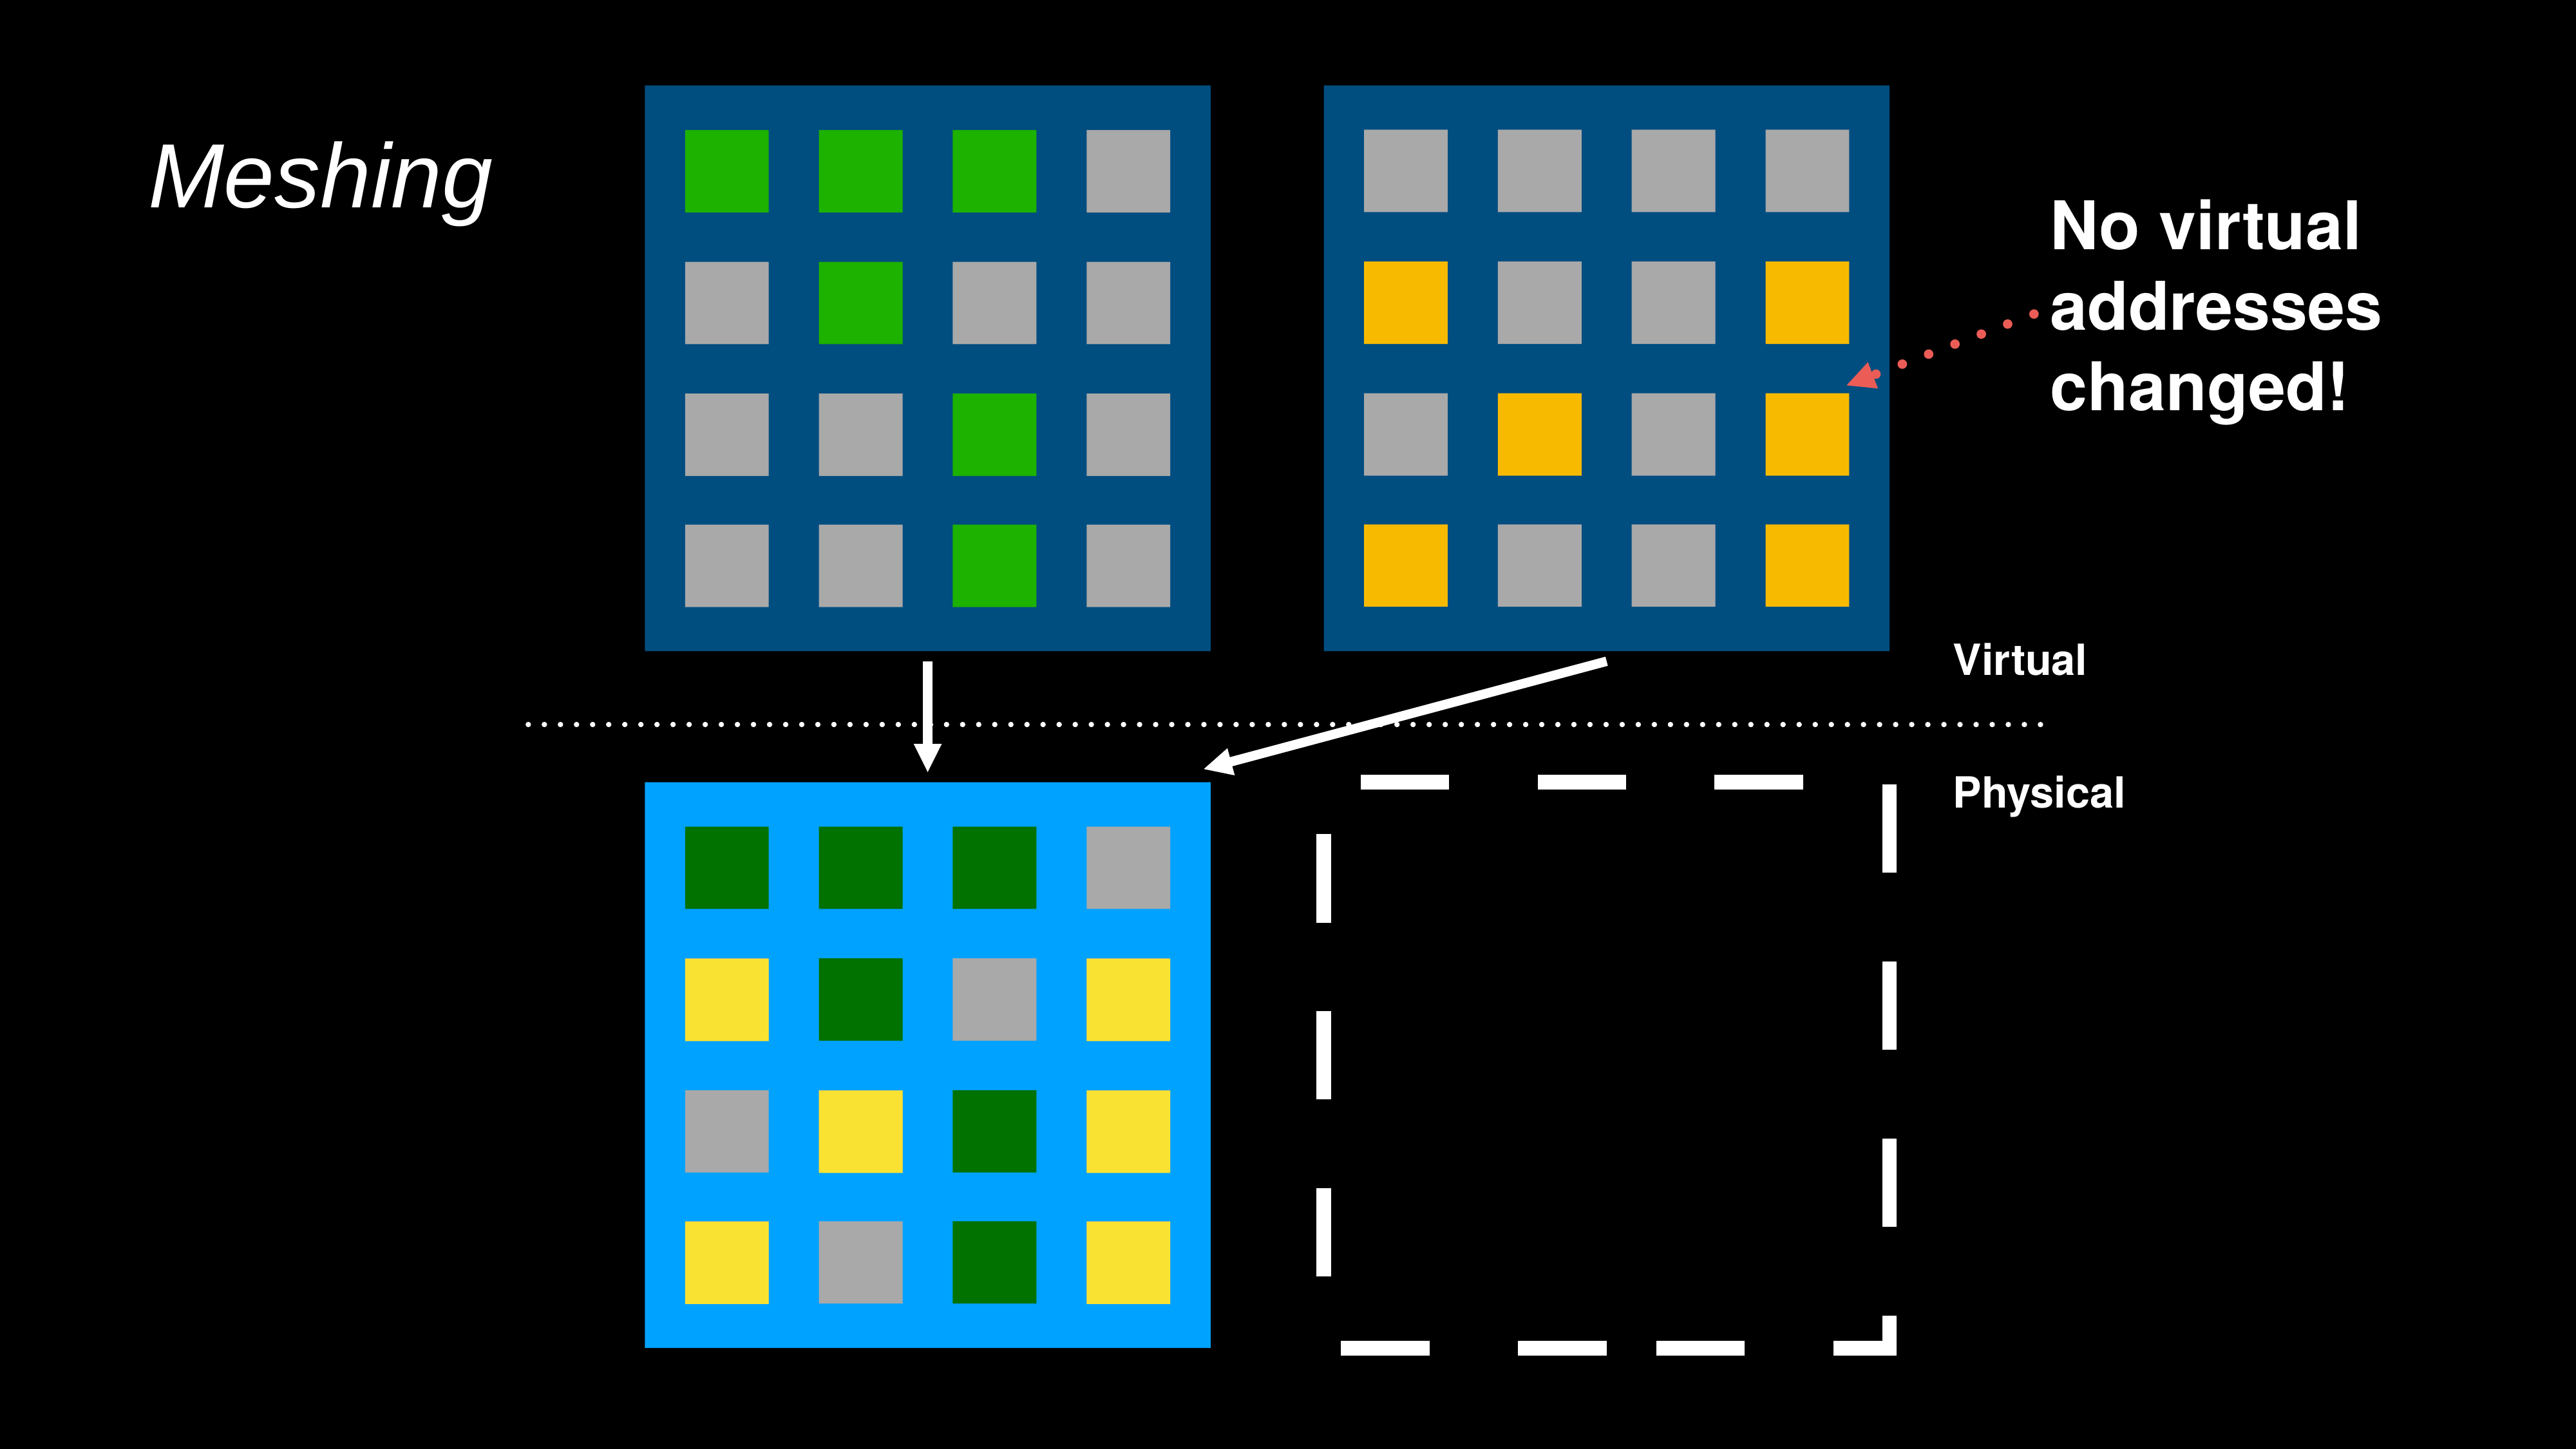

Meshing

No virtual
addresses
changed!

Virtual

Physical